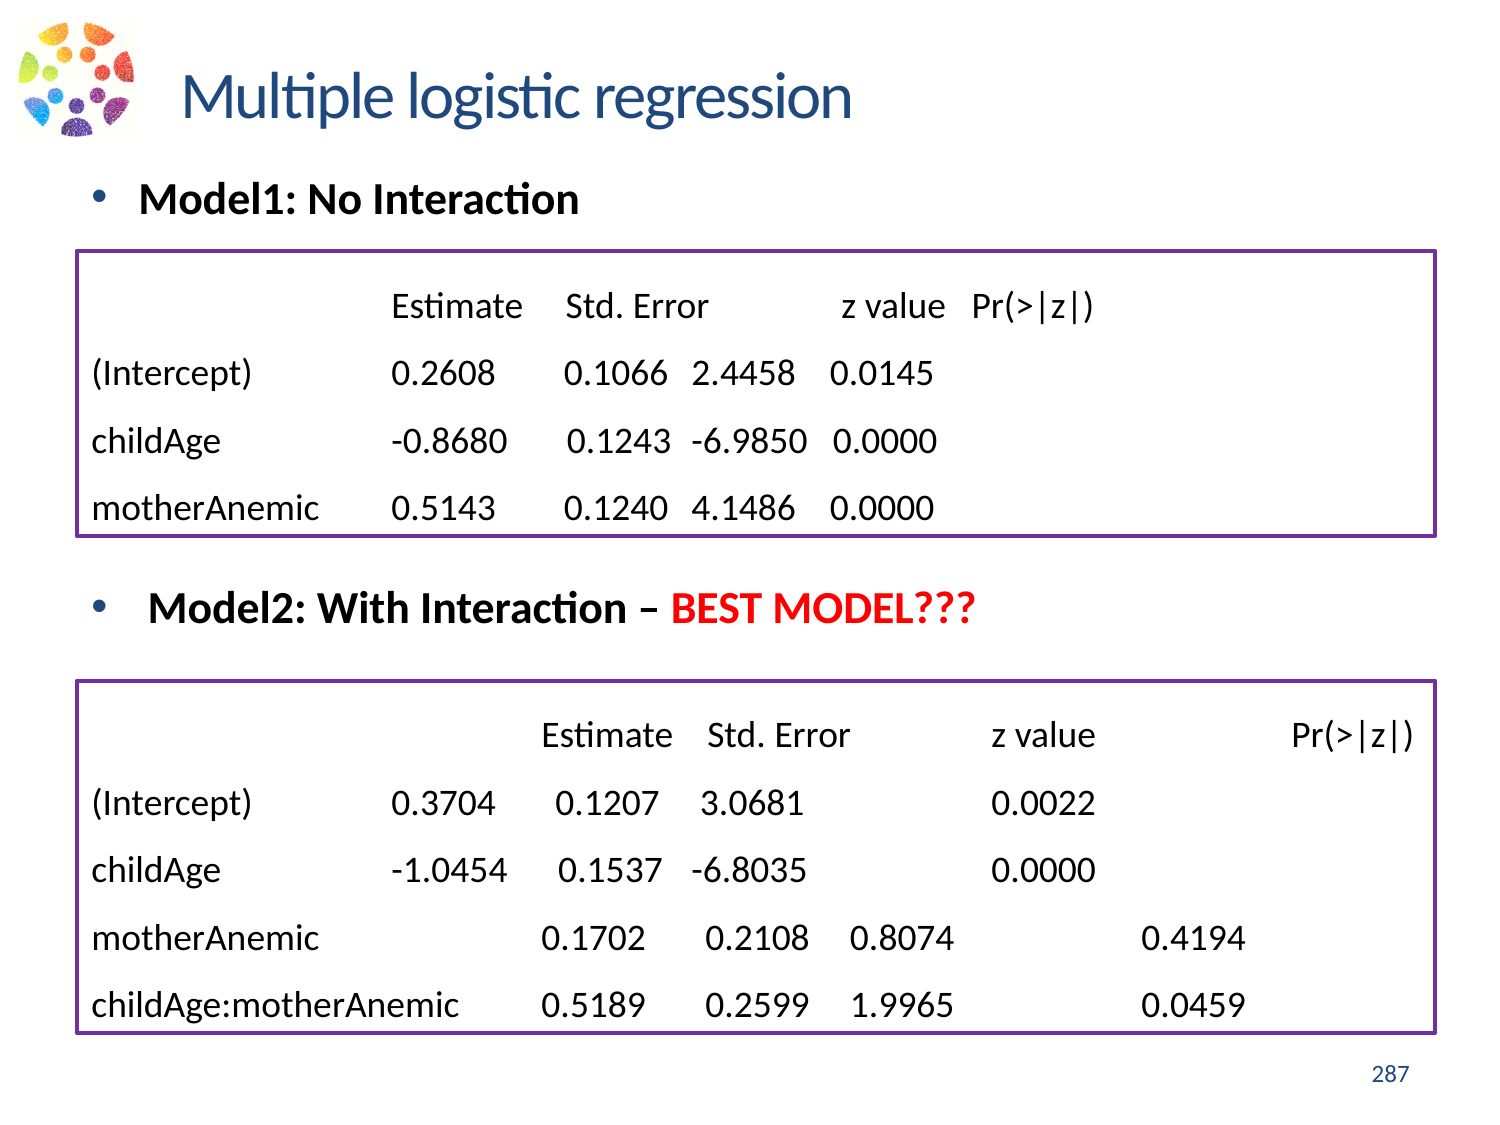

Multiple logistic regression
Model1: No Interaction
  		Estimate     Std. Error  	z value   Pr(>|z|)
(Intercept)    	0.2608        0.1066 	2.4458    0.0145
childAge      	-0.8680       0.1243 	-6.9850   0.0000
motherAnemic   	0.5143        0.1240  	4.1486    0.0000
Model2: With Interaction – BEST MODEL???
  	 		Estimate    Std. Error 	z value 		Pr(>|z|)
(Intercept)             	0.3704       0.1207  	 3.0681  		0.0022
childAge               	-1.0454      0.1537 	-6.8035  		0.0000
motherAnemic            	0.1702       0.2108  	 0.8074  		0.4194
childAge:motherAnemic   	0.5189       0.2599  	 1.9965  		0.0459

287